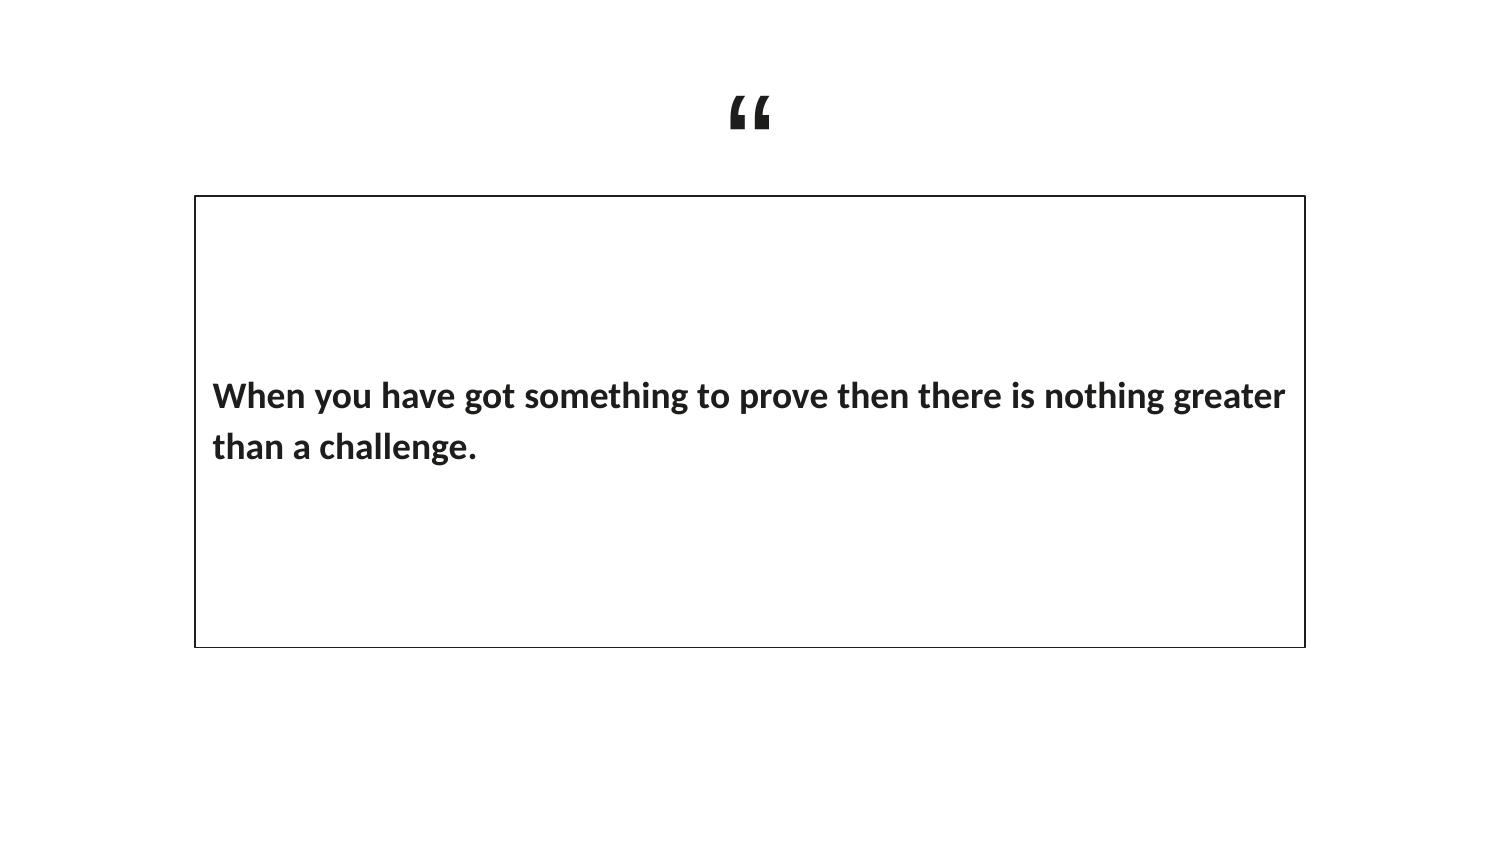

When you have got something to prove then there is nothing greater than a challenge.